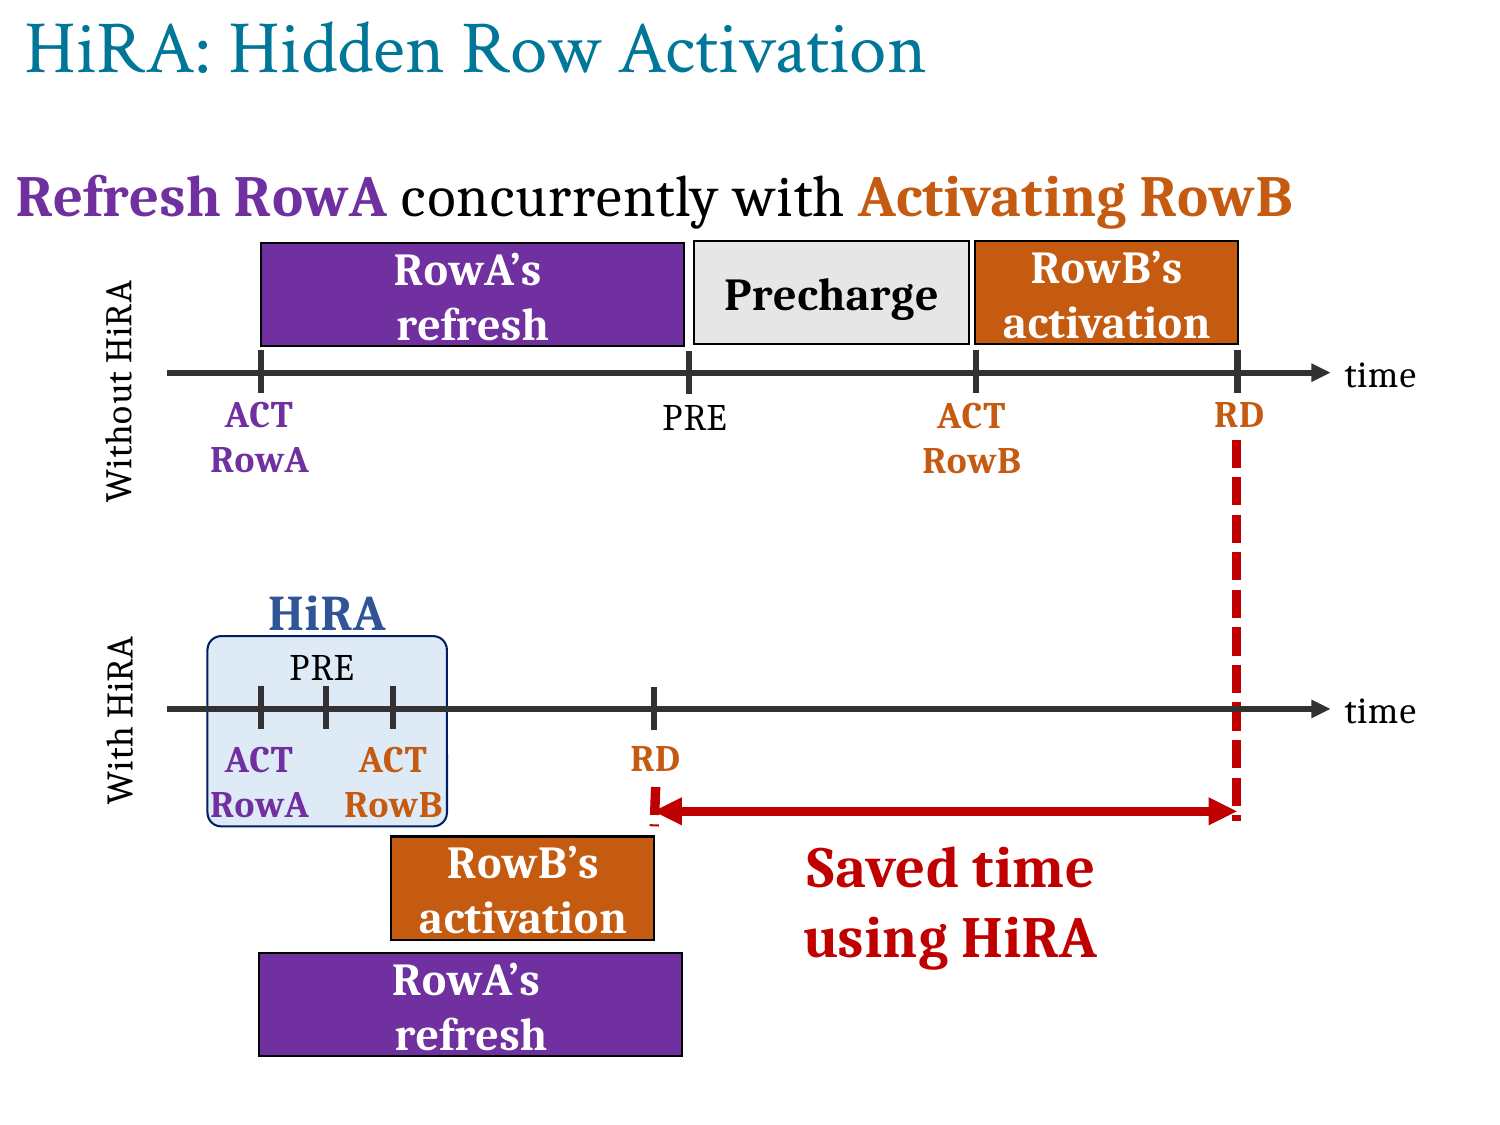

# HiRA: Hidden Row Activation
Refresh RowA concurrently with Activating RowB
Precharge
RowB’s activation
RowA’s
refresh
time
Reduction in the time spent for two refreshes
PRE
ACT
RowA
ACT
RowB
RD
RD
PRE
Without HiRA
Saved time
using HiRA
HiRA

PRE
time
RD
ACT
RowA
ACT
RowB
RD
PRE
With HiRA
RowB’s activation
RowA’s
refresh